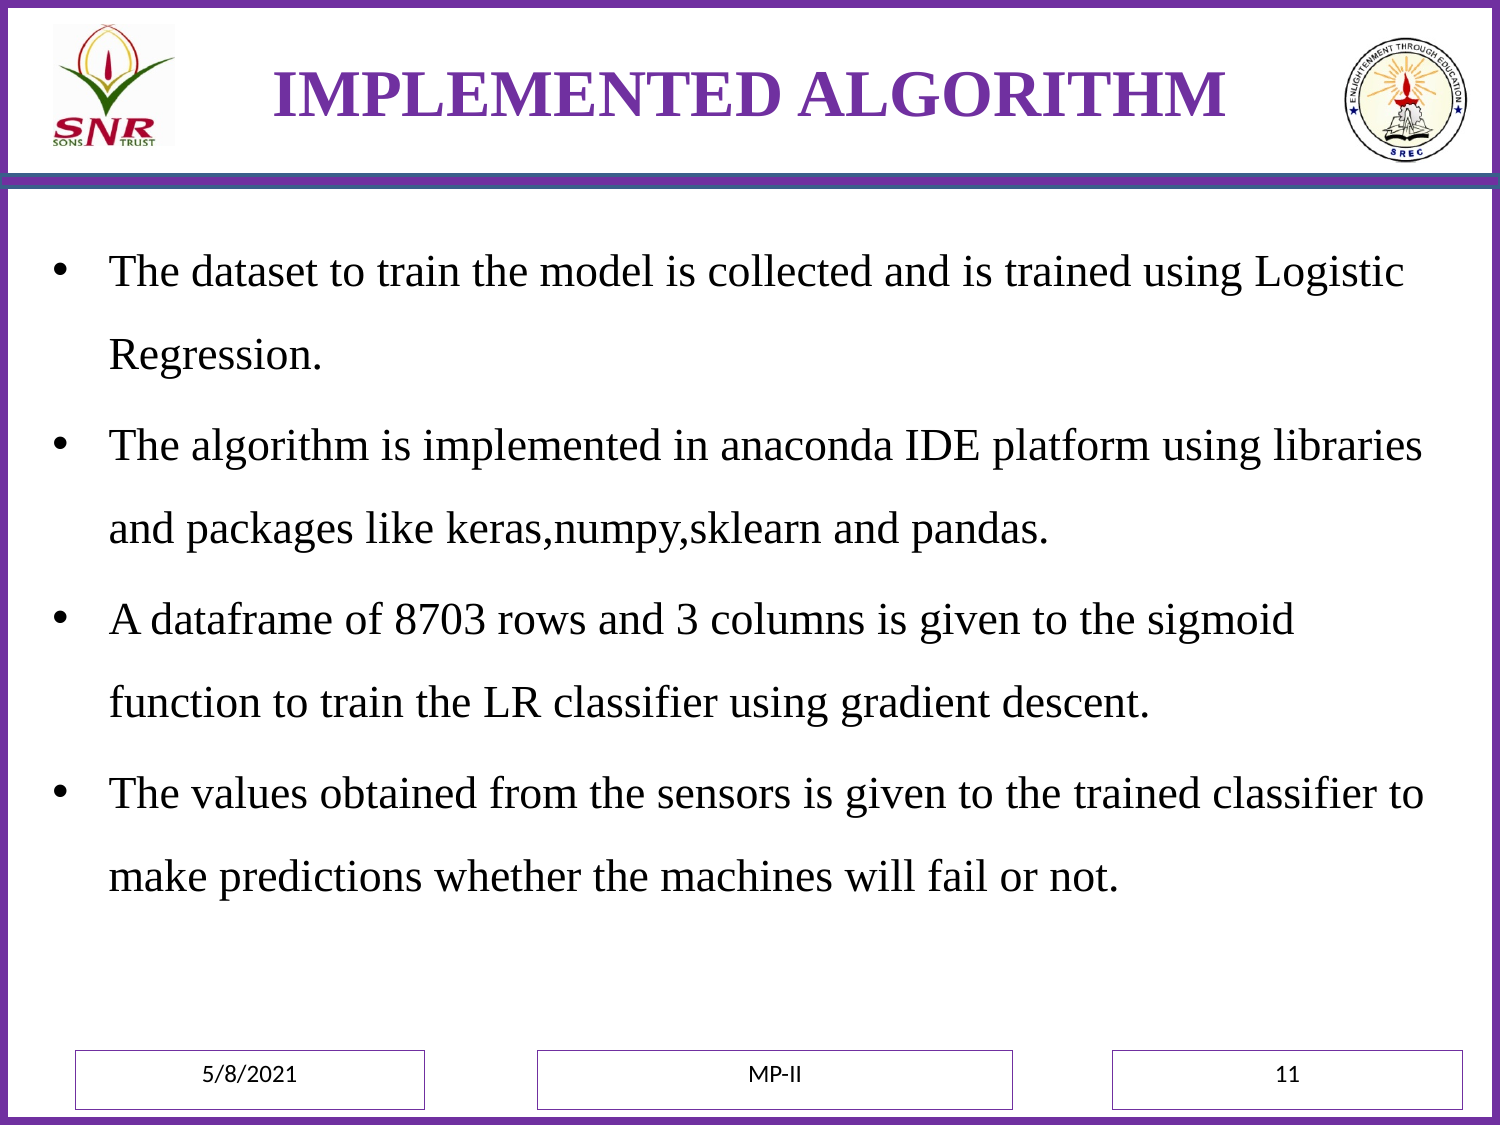

# IMPLEMENTED ALGORITHM
The dataset to train the model is collected and is trained using Logistic Regression.
The algorithm is implemented in anaconda IDE platform using libraries and packages like keras,numpy,sklearn and pandas.
A dataframe of 8703 rows and 3 columns is given to the sigmoid function to train the LR classifier using gradient descent.
The values obtained from the sensors is given to the trained classifier to make predictions whether the machines will fail or not.
5/8/2021
MP-II
11